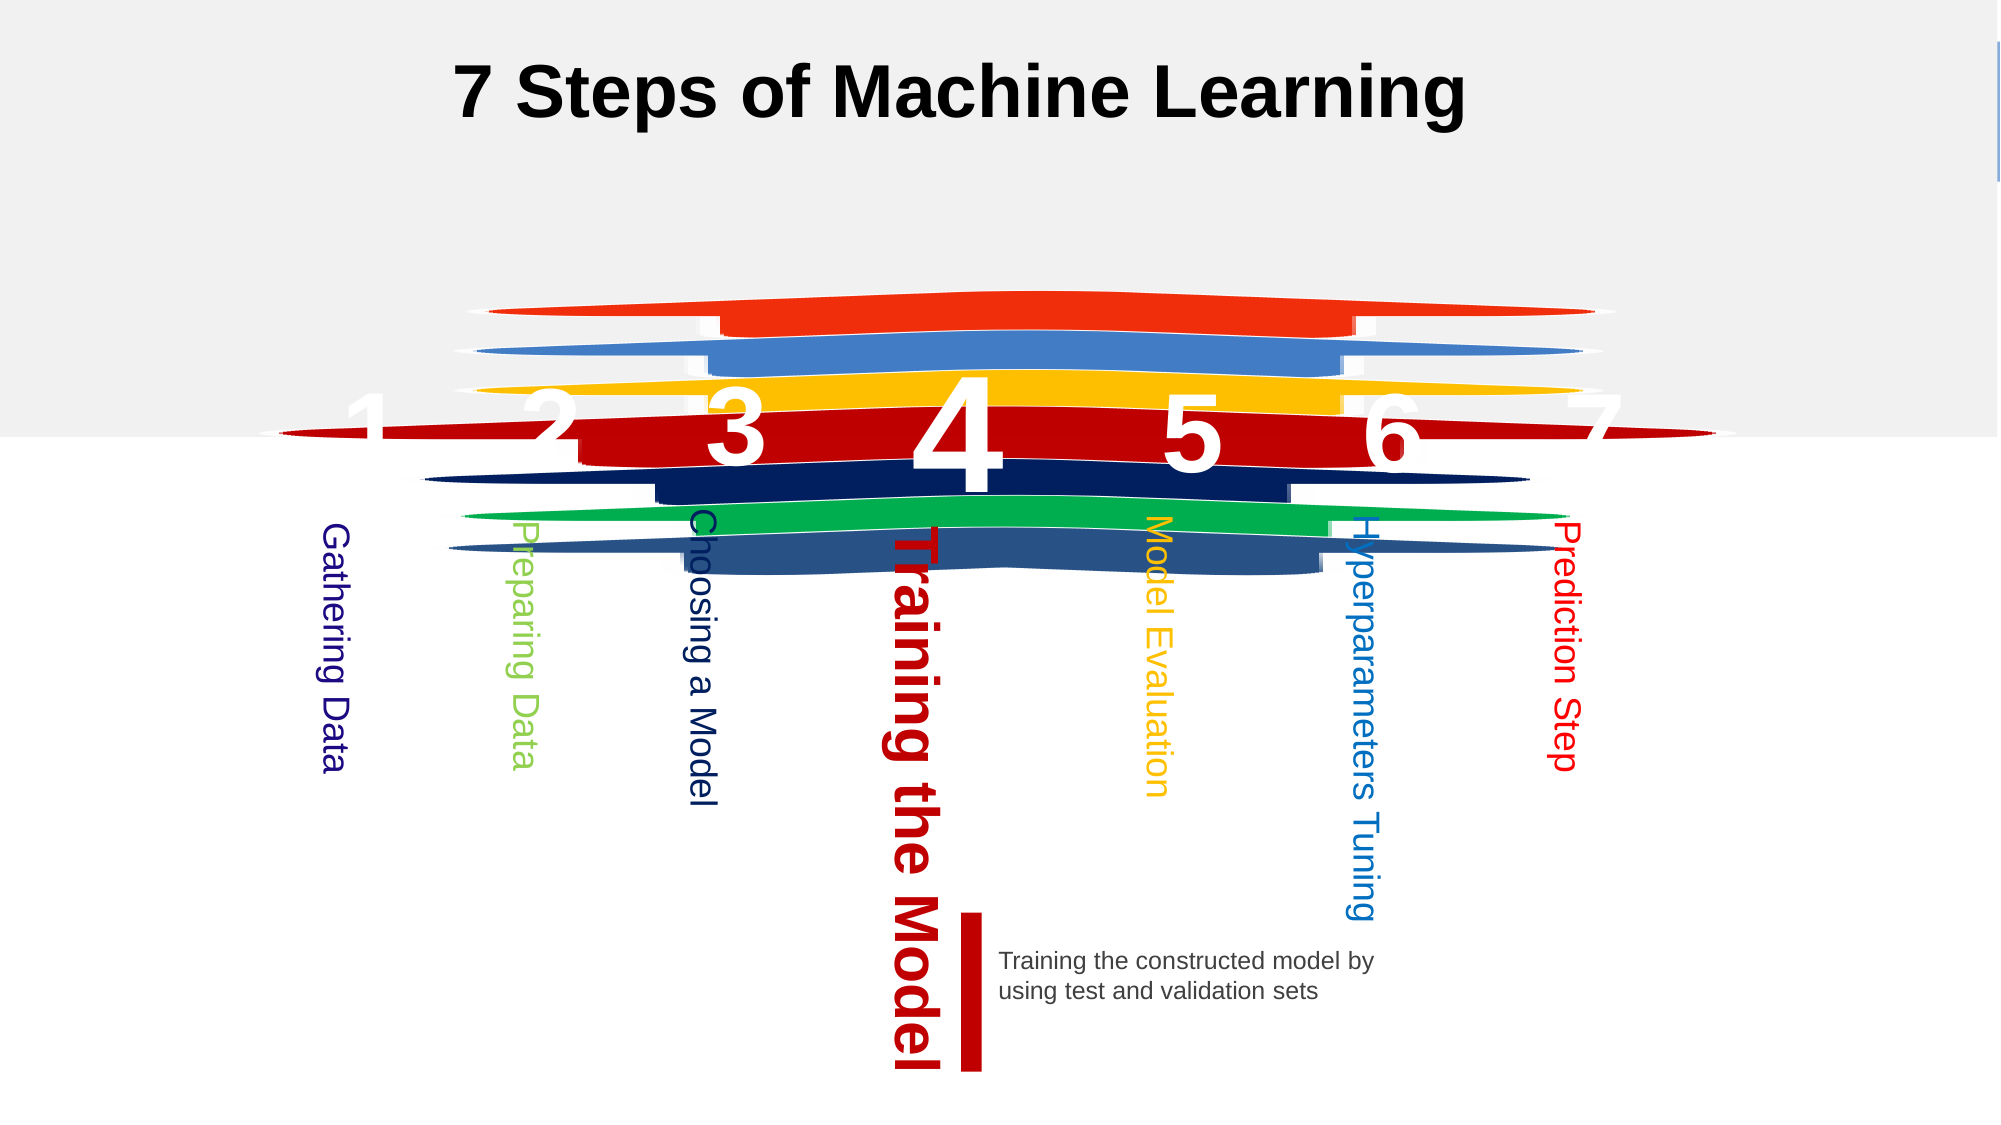

7
Prediction Step
7 Steps of Machine Learning
6
Hyperparameters Tuning
Training the constructed model by
using test and validation sets
5
Model Evaluation
4

Training the Model
3
Choosing a Model
2
Preparing Data
1
Gathering Data